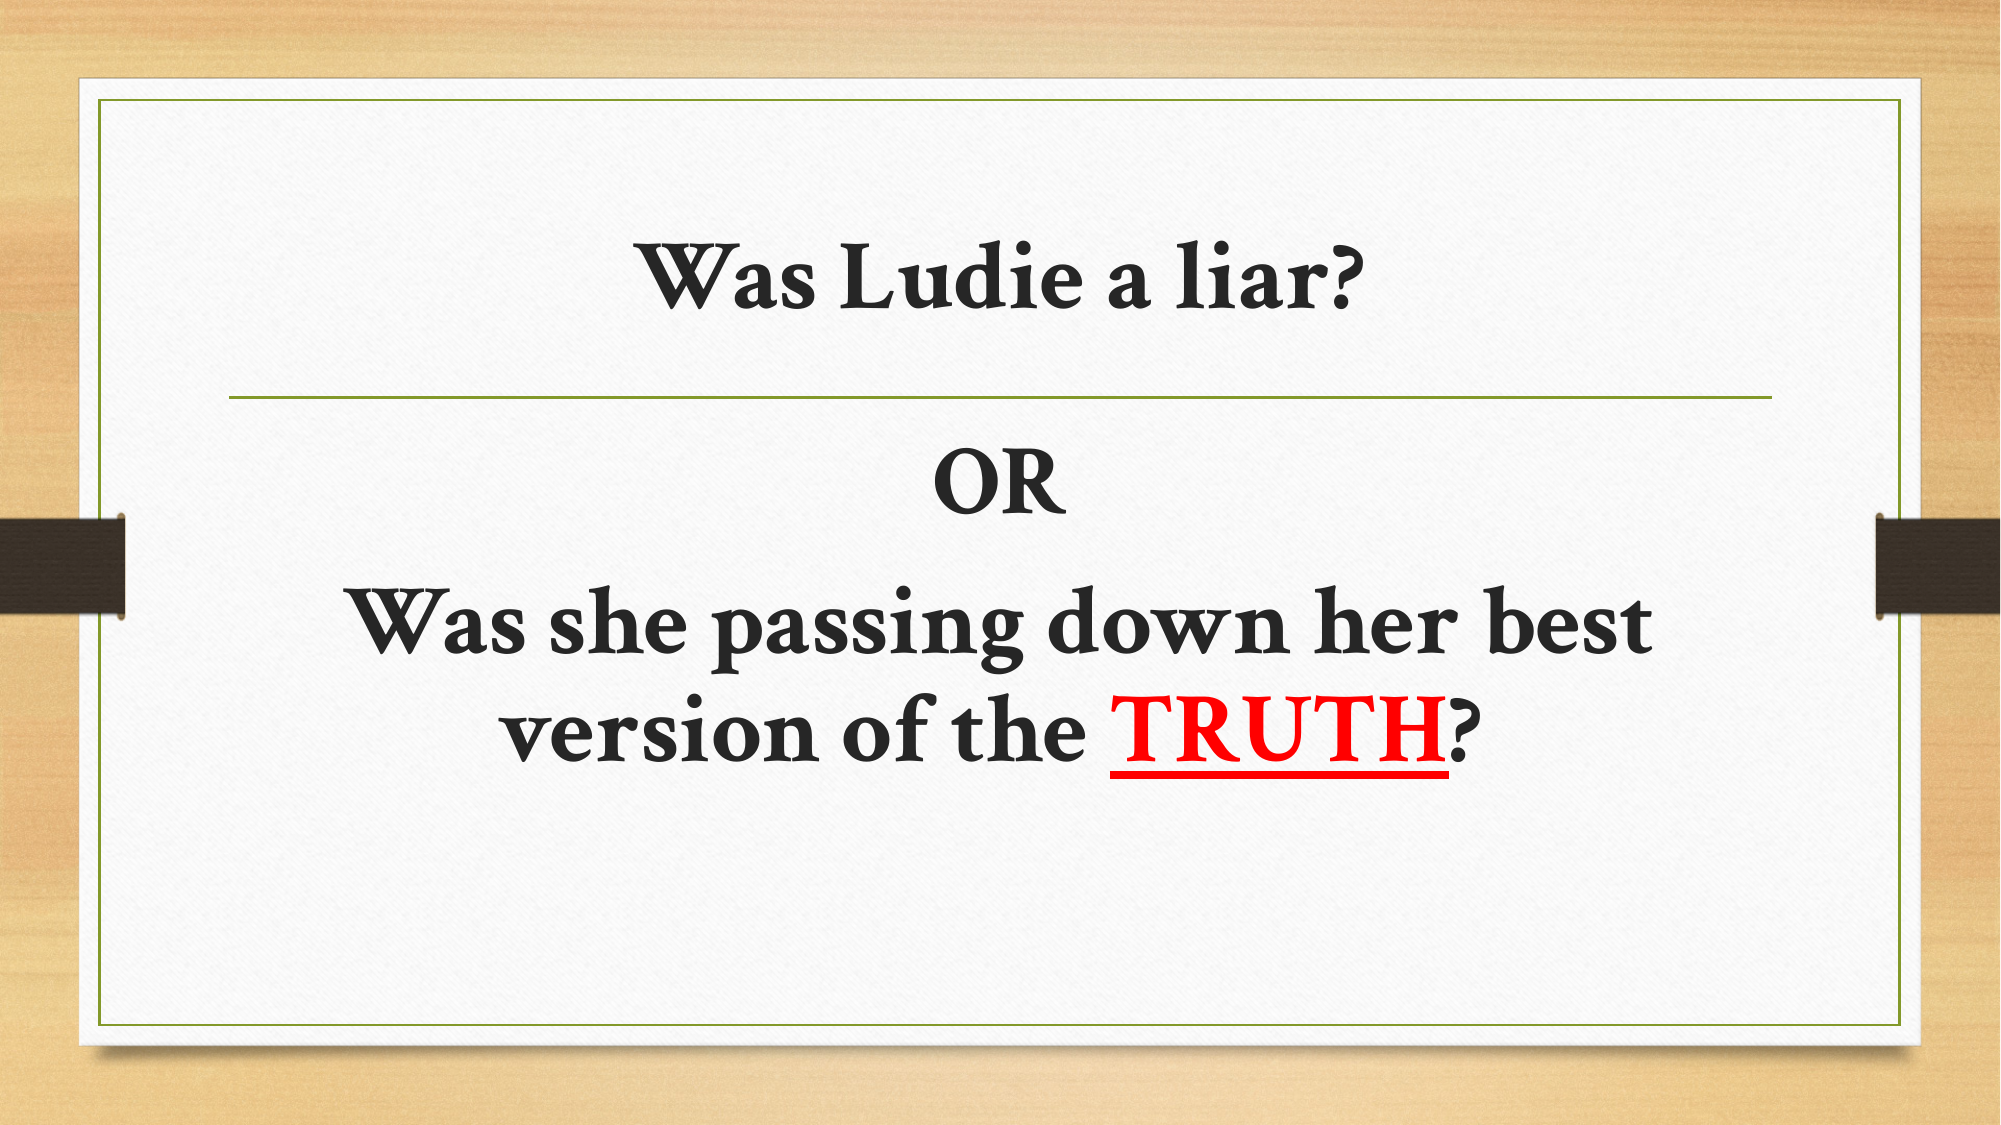

# Was Ludie a liar?
OR
Was she passing down her best version of the TRUTH?